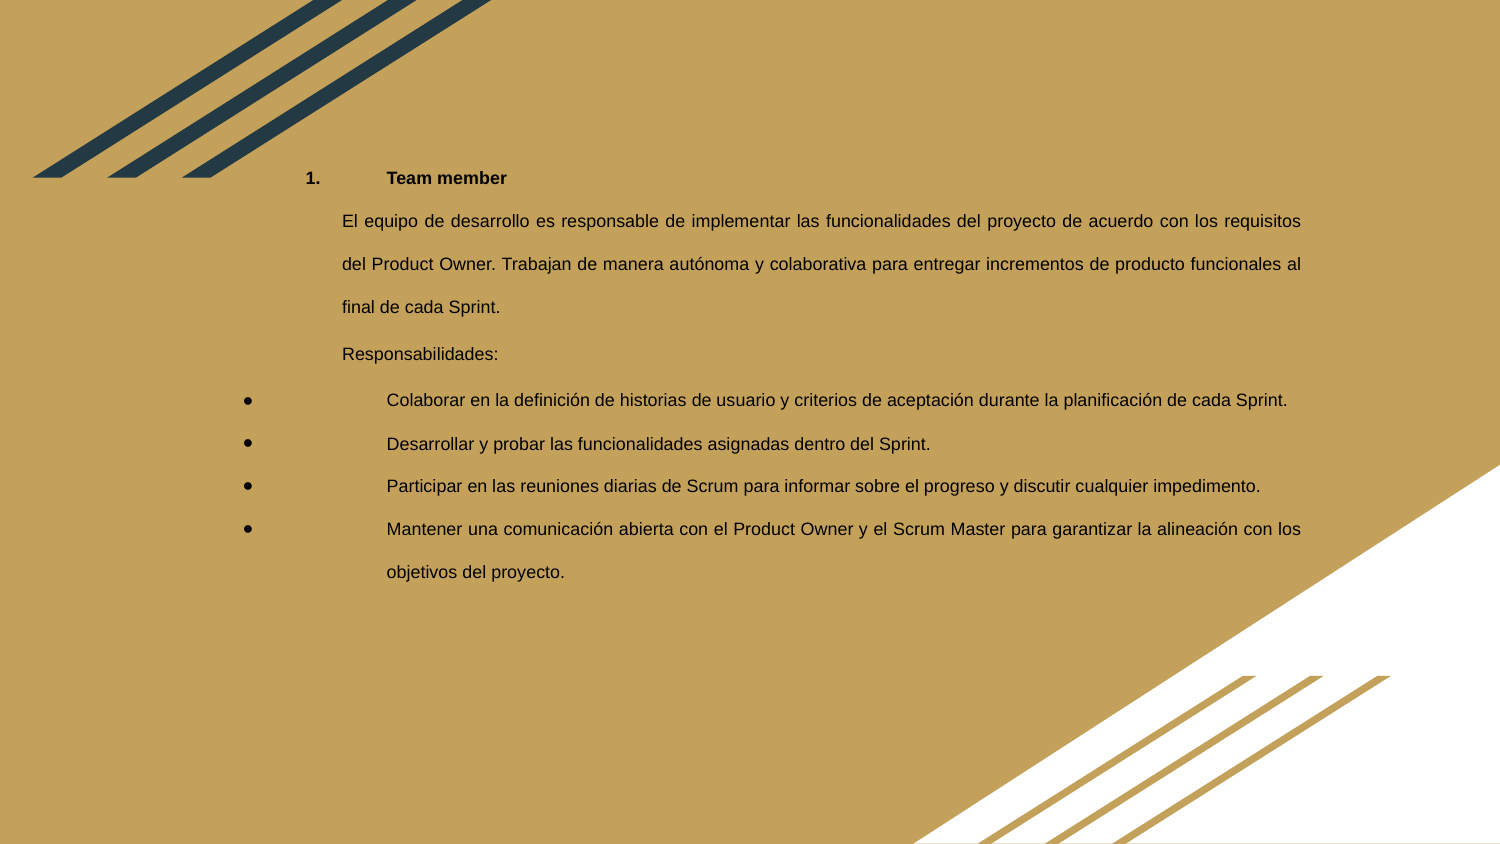

Team member
El equipo de desarrollo es responsable de implementar las funcionalidades del proyecto de acuerdo con los requisitos del Product Owner. Trabajan de manera autónoma y colaborativa para entregar incrementos de producto funcionales al final de cada Sprint.
Responsabilidades:
Colaborar en la definición de historias de usuario y criterios de aceptación durante la planificación de cada Sprint.
Desarrollar y probar las funcionalidades asignadas dentro del Sprint.
Participar en las reuniones diarias de Scrum para informar sobre el progreso y discutir cualquier impedimento.
Mantener una comunicación abierta con el Product Owner y el Scrum Master para garantizar la alineación con los objetivos del proyecto.